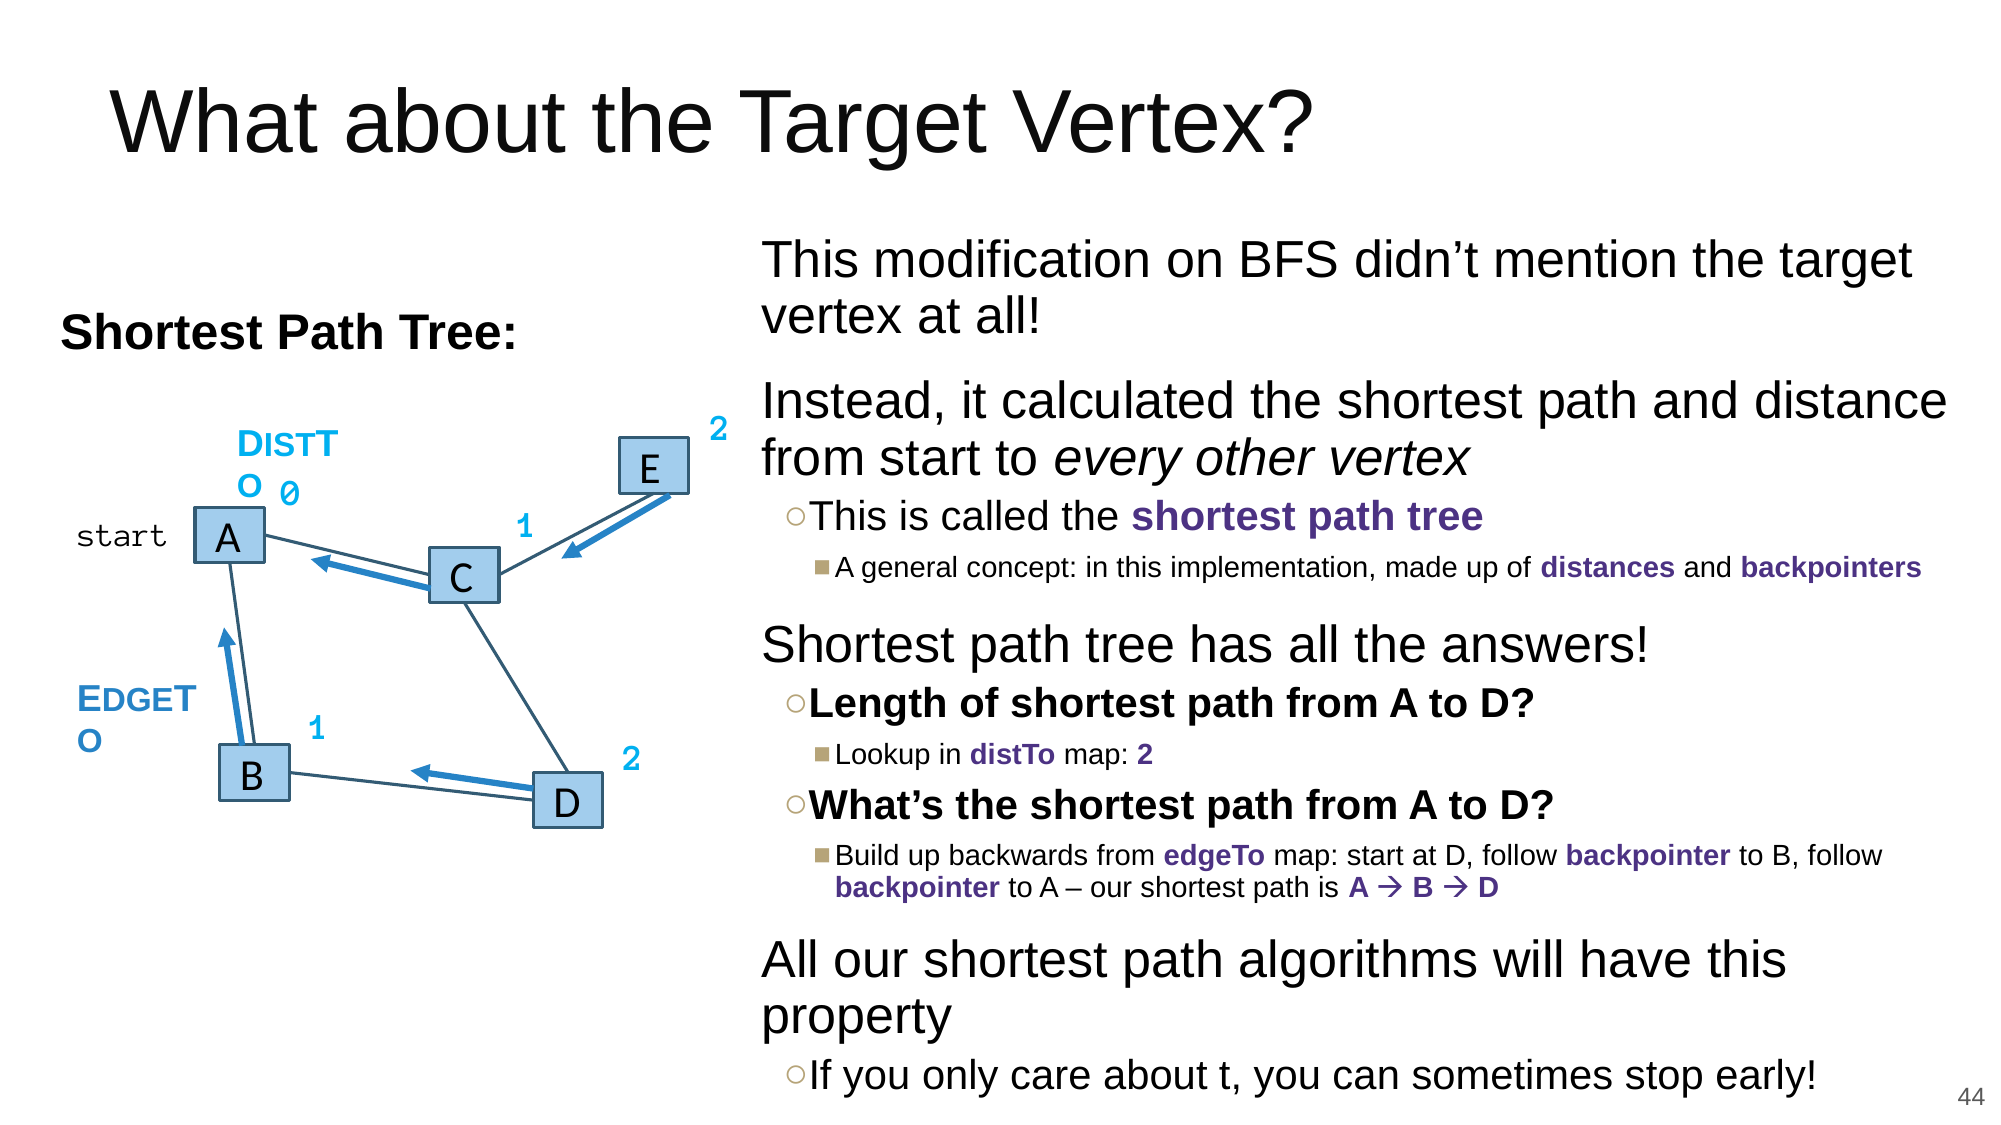

# What about the Target Vertex?
This modification on BFS didn’t mention the target vertex at all!
Instead, it calculated the shortest path and distance from start to every other vertex
This is called the shortest path tree
A general concept: in this implementation, made up of distances and backpointers
Shortest path tree has all the answers!
Length of shortest path from A to D?
Lookup in distTo map: 2
What’s the shortest path from A to D?
Build up backwards from edgeTo map: start at D, follow backpointer to B, follow backpointer to A – our shortest path is A 🡪 B 🡪 D
All our shortest path algorithms will have this property
If you only care about t, you can sometimes stop early!

Shortest Path Tree:
2
DISTTO
E
0
1
start
A
C
EDGETO
1
2
B
D